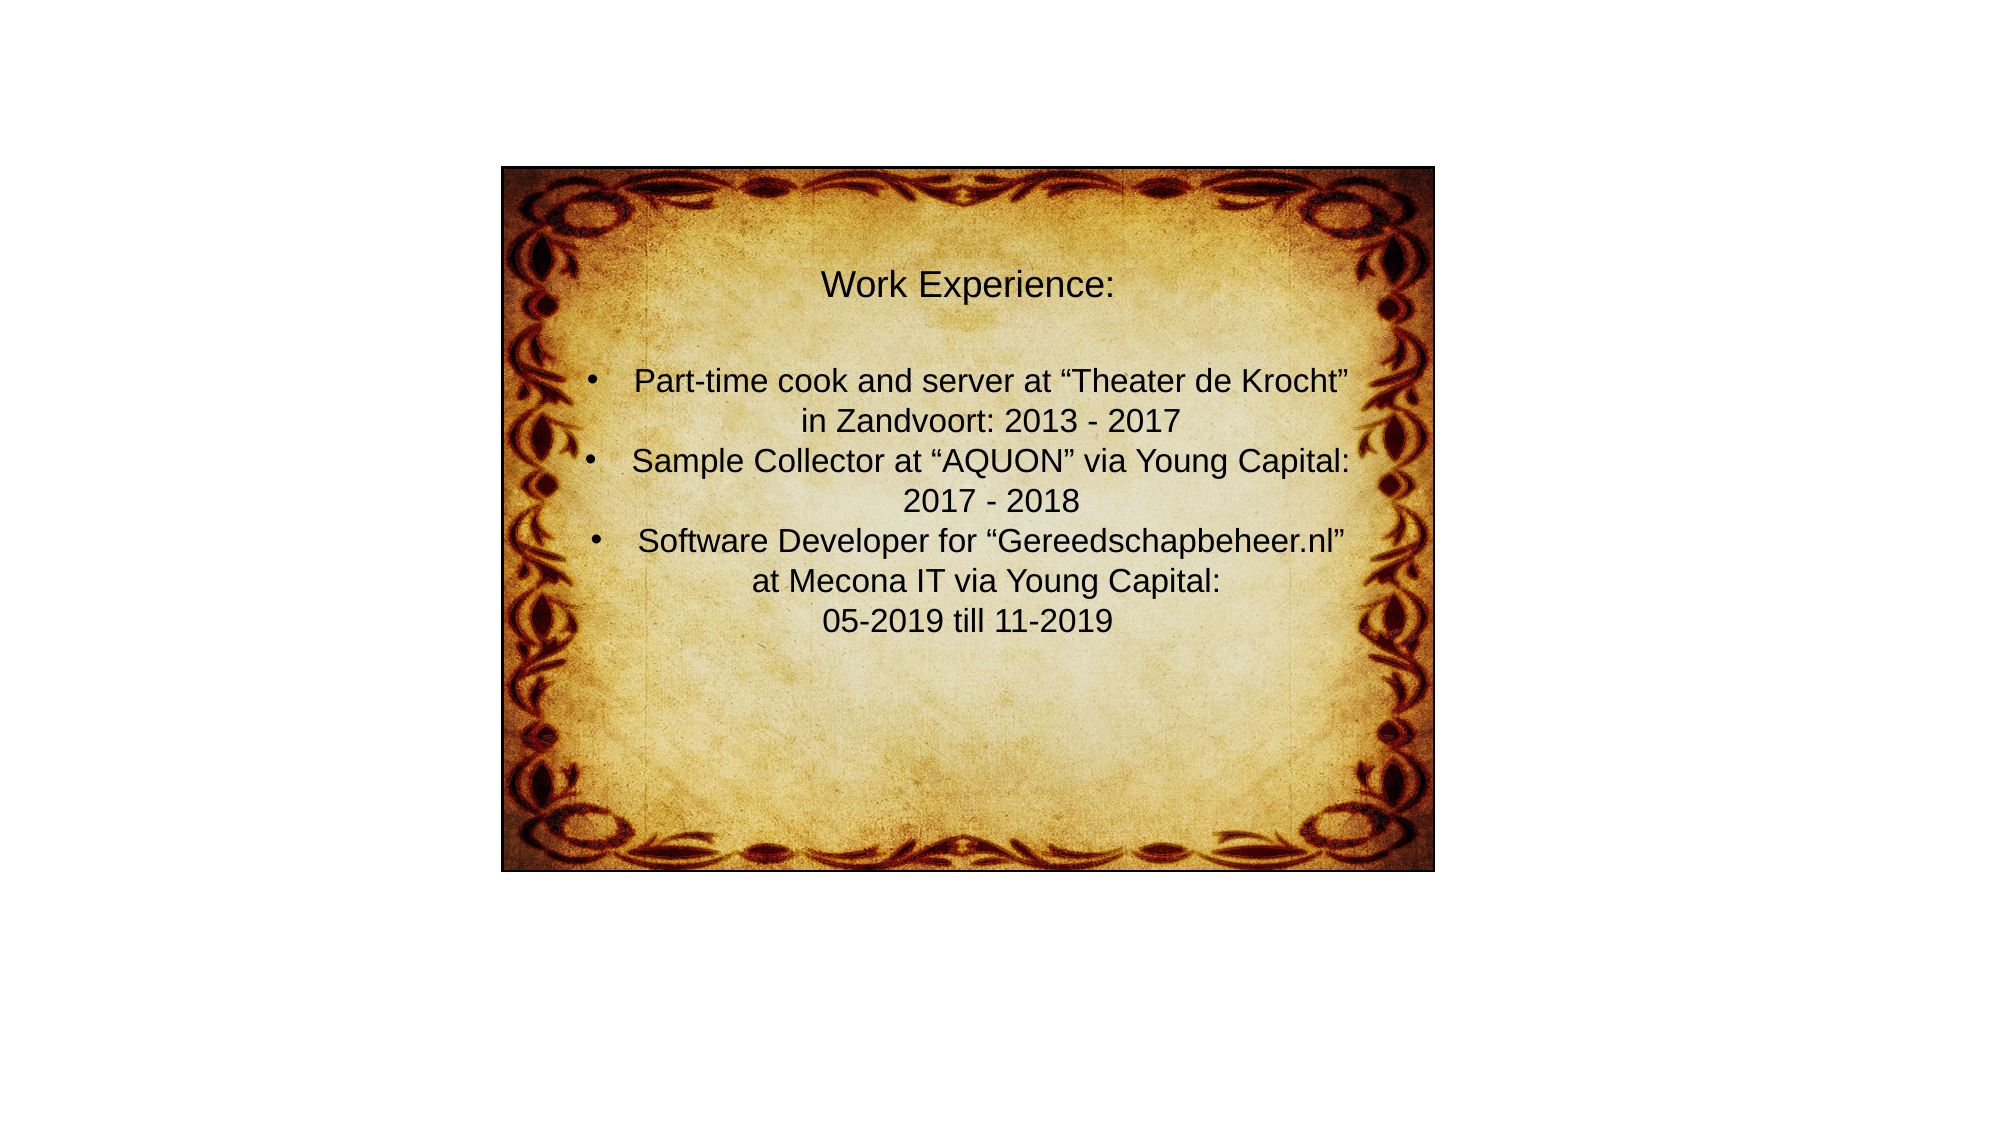

Work Experience:
Part-time cook and server at “Theater de Krocht” in Zandvoort: 2013 - 2017
Sample Collector at “AQUON” via Young Capital: 2017 - 2018
Software Developer for “Gereedschapbeheer.nl” at Mecona IT via Young Capital:
05-2019 till 11-2019